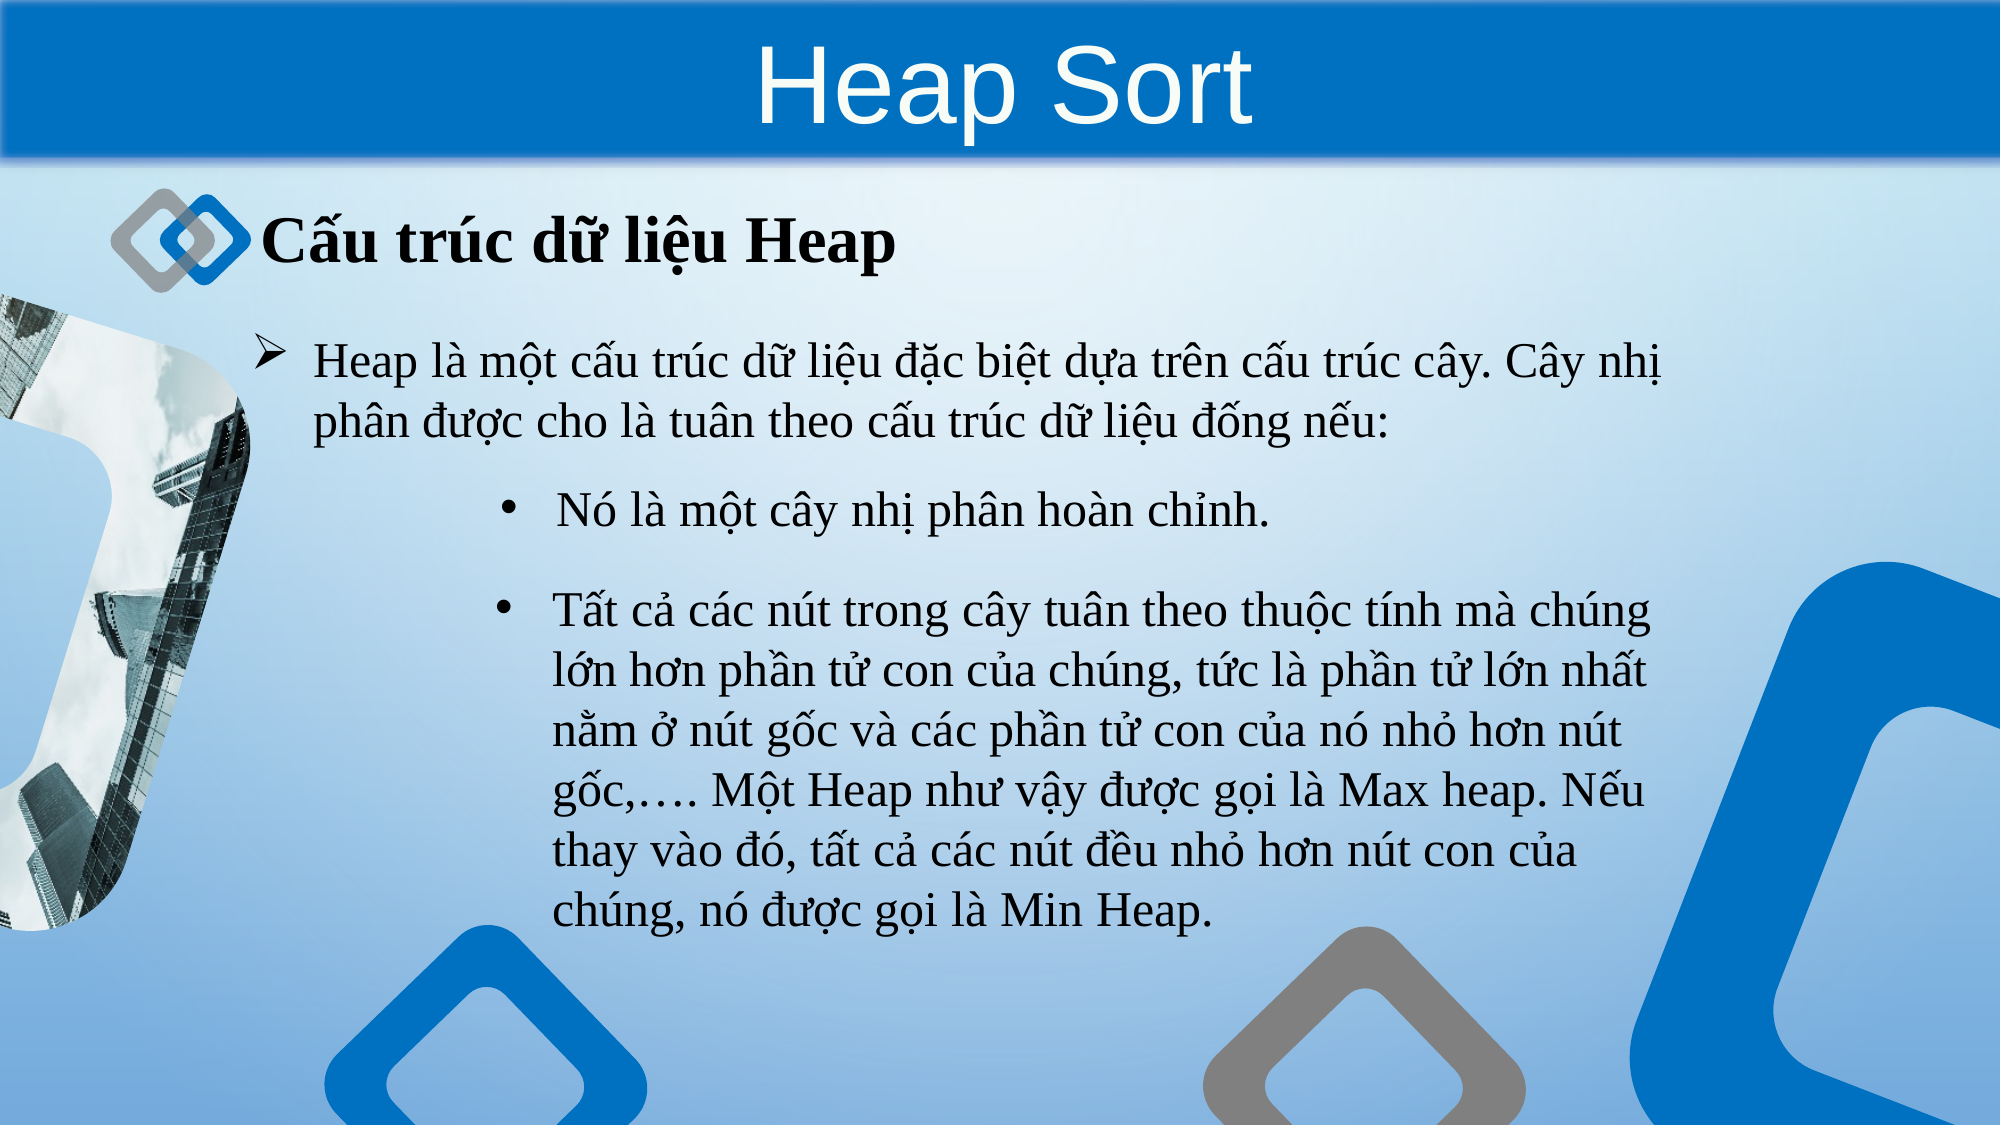

Heap Sort
Cấu trúc dữ liệu Heap

Heap là một cấu trúc dữ liệu đặc biệt dựa trên cấu trúc cây. Cây nhị phân được cho là tuân theo cấu trúc dữ liệu đống nếu:

Nó là một cây nhị phân hoàn chỉnh.
Tất cả các nút trong cây tuân theo thuộc tính mà chúng lớn hơn phần tử con của chúng, tức là phần tử lớn nhất nằm ở nút gốc và các phần tử con của nó nhỏ hơn nút gốc,…. Một Heap như vậy được gọi là Max heap. Nếu thay vào đó, tất cả các nút đều nhỏ hơn nút con của chúng, nó được gọi là Min Heap.